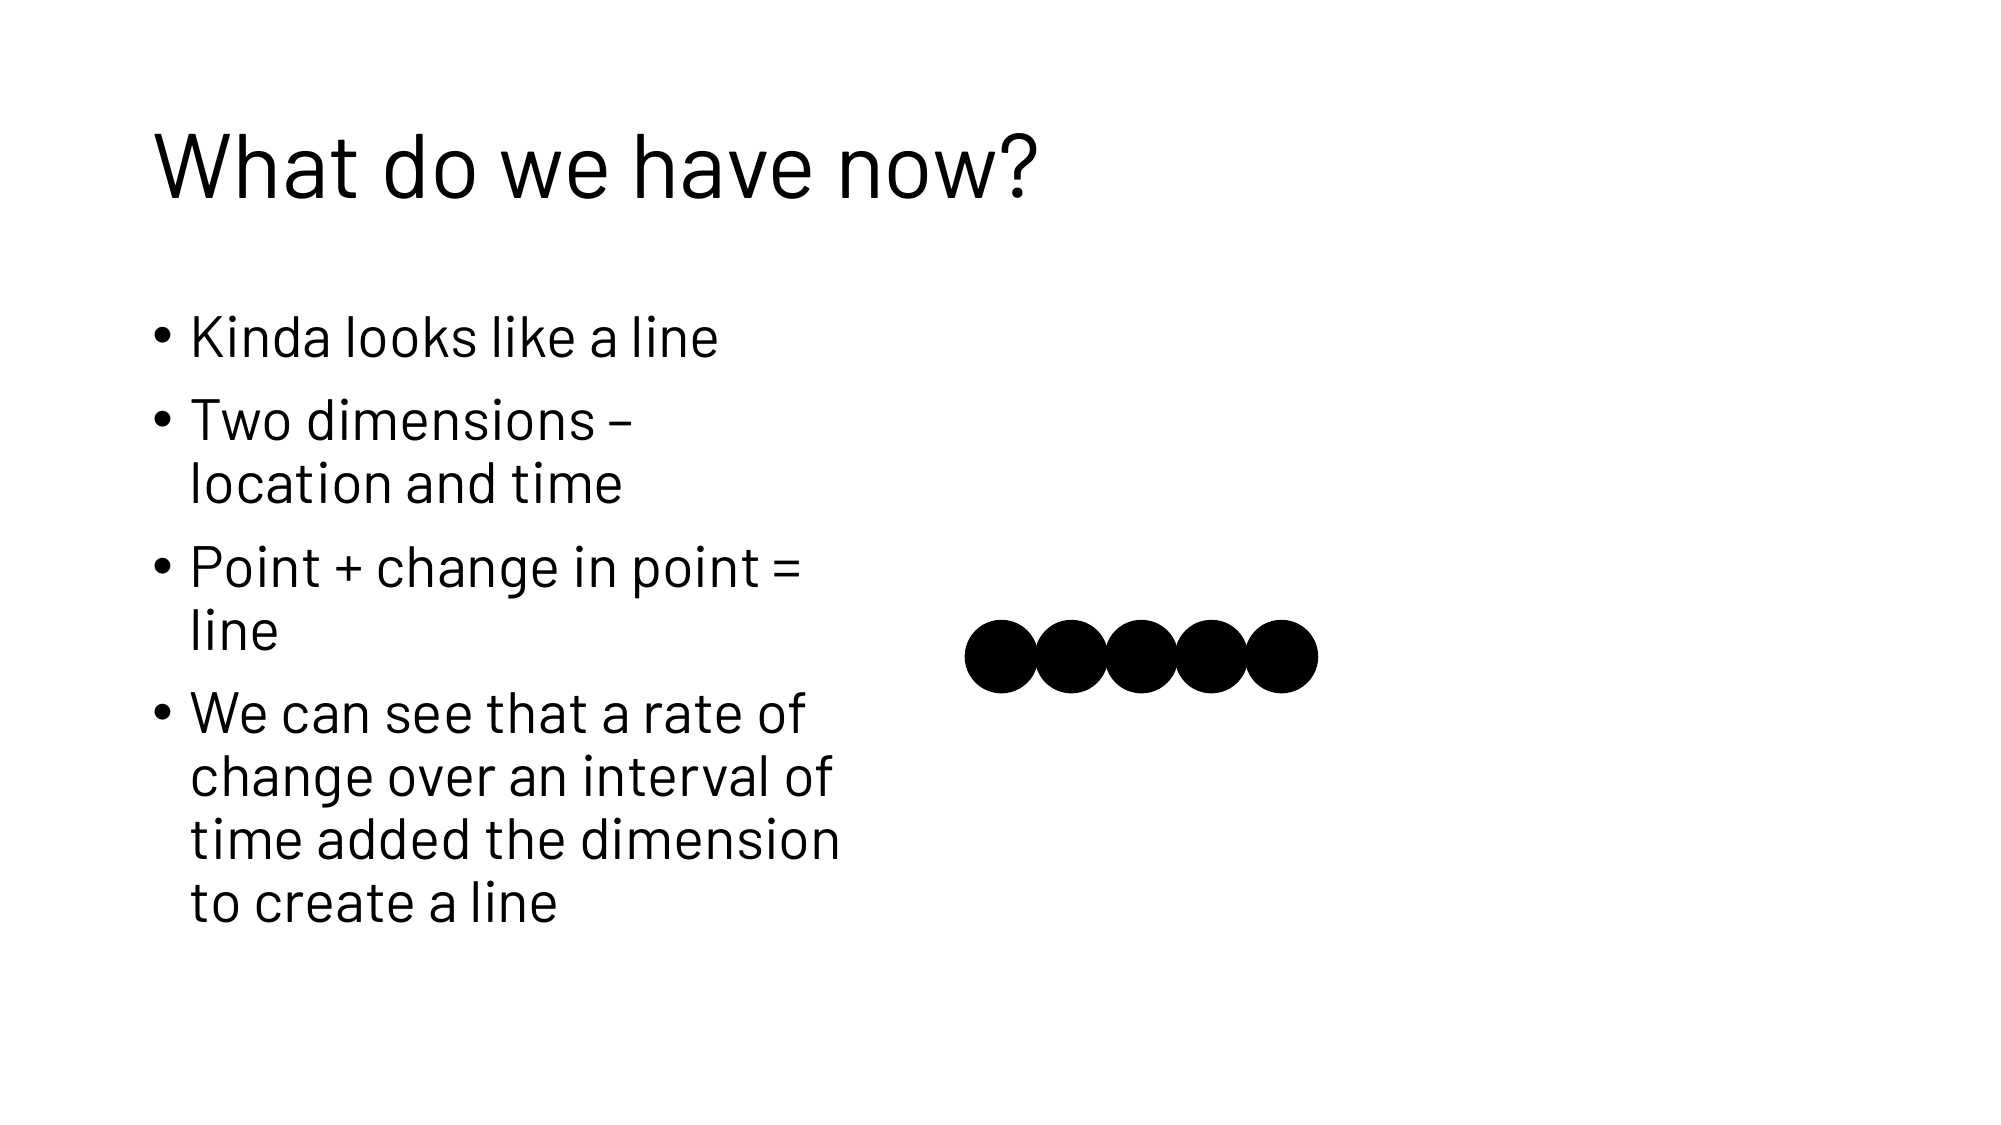

# What do we have now?
Kinda looks like a line
Two dimensions – location and time
Point + change in point = line
We can see that a rate of change over an interval of time added the dimension to create a line